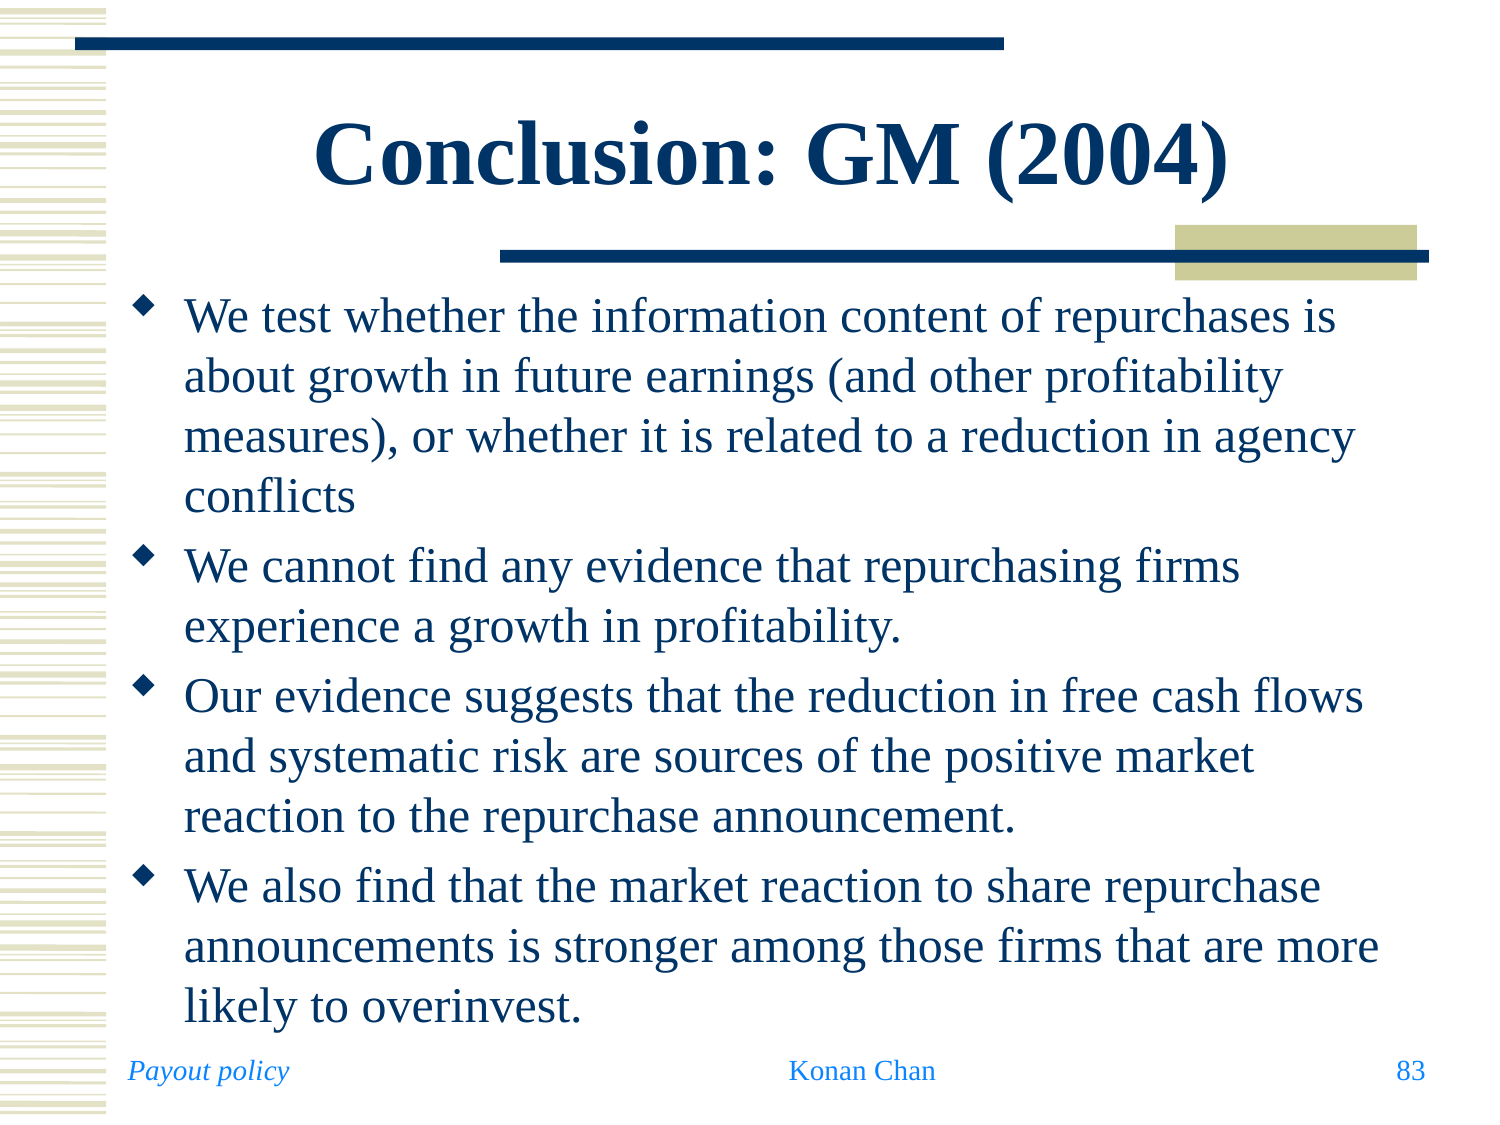

# Conclusion: GM (2004)
We test whether the information content of repurchases is about growth in future earnings (and other profitability measures), or whether it is related to a reduction in agency conflicts
We cannot find any evidence that repurchasing firms experience a growth in profitability.
Our evidence suggests that the reduction in free cash flows and systematic risk are sources of the positive market reaction to the repurchase announcement.
We also find that the market reaction to share repurchase announcements is stronger among those firms that are more likely to overinvest.
Payout policy
Konan Chan
83